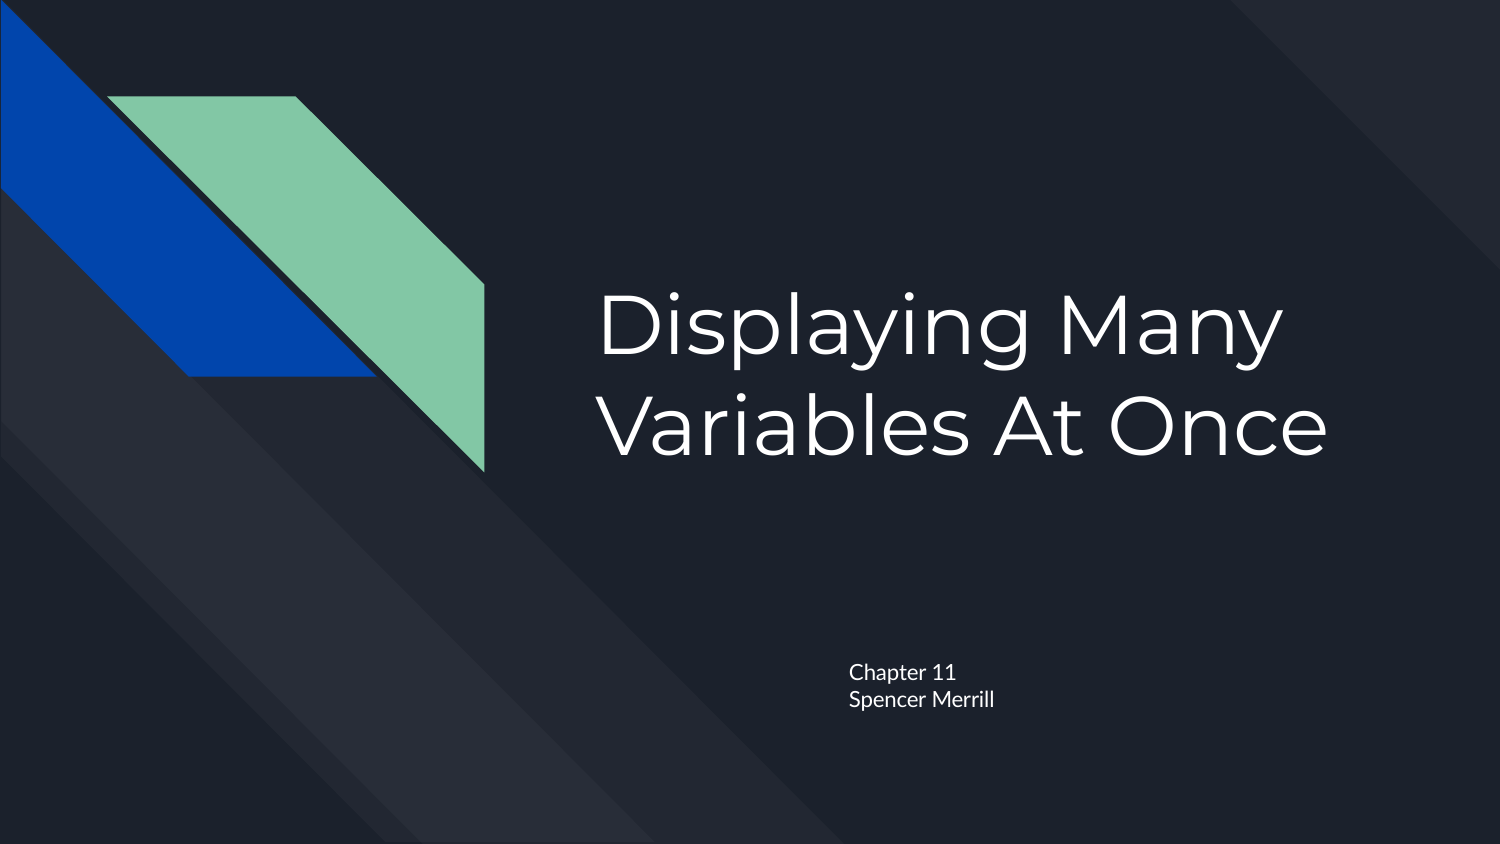

# Displaying Many Variables At Once
Chapter 11
Spencer Merrill